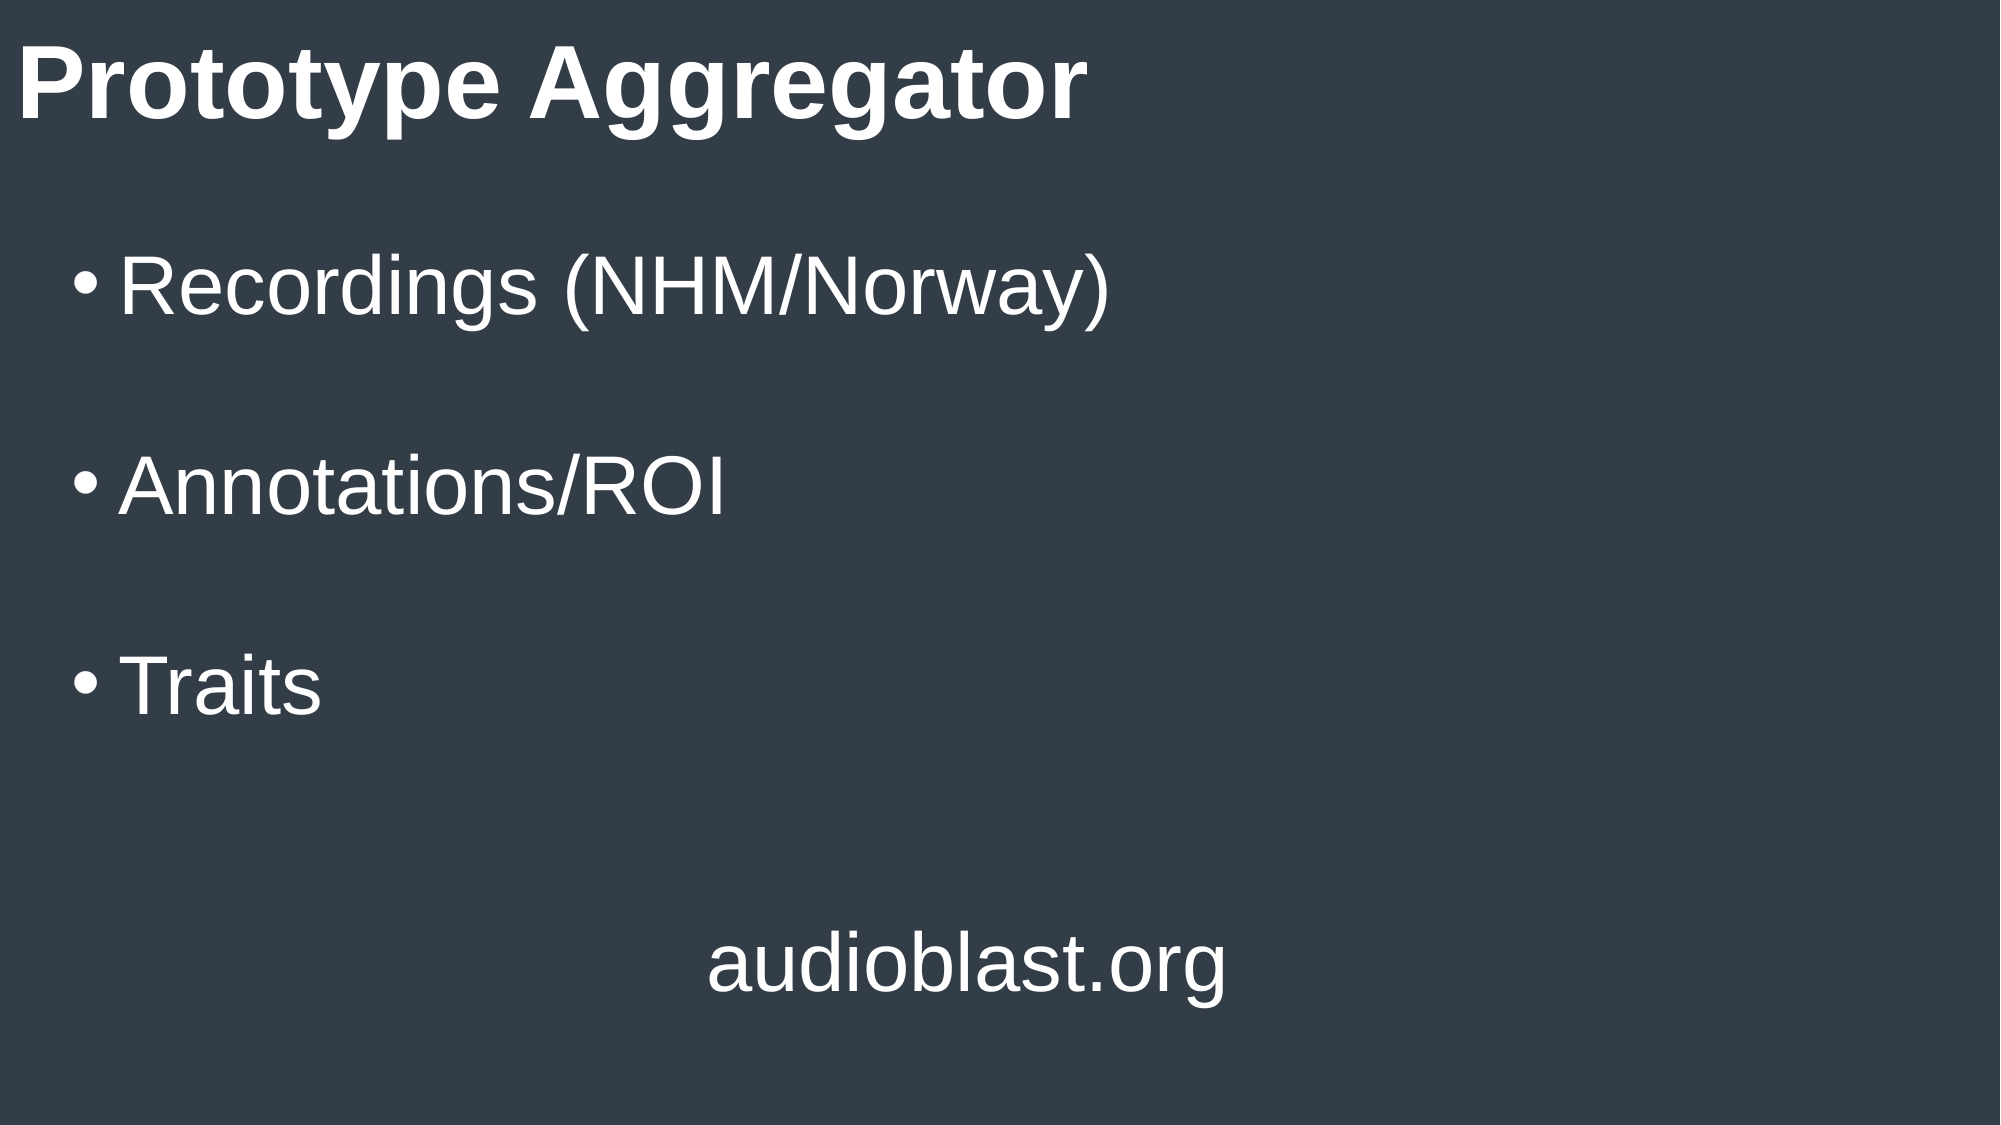

# Prototype Aggregator
Recordings (NHM/Norway)

Annotations/ROI

Traits
audioblast.org